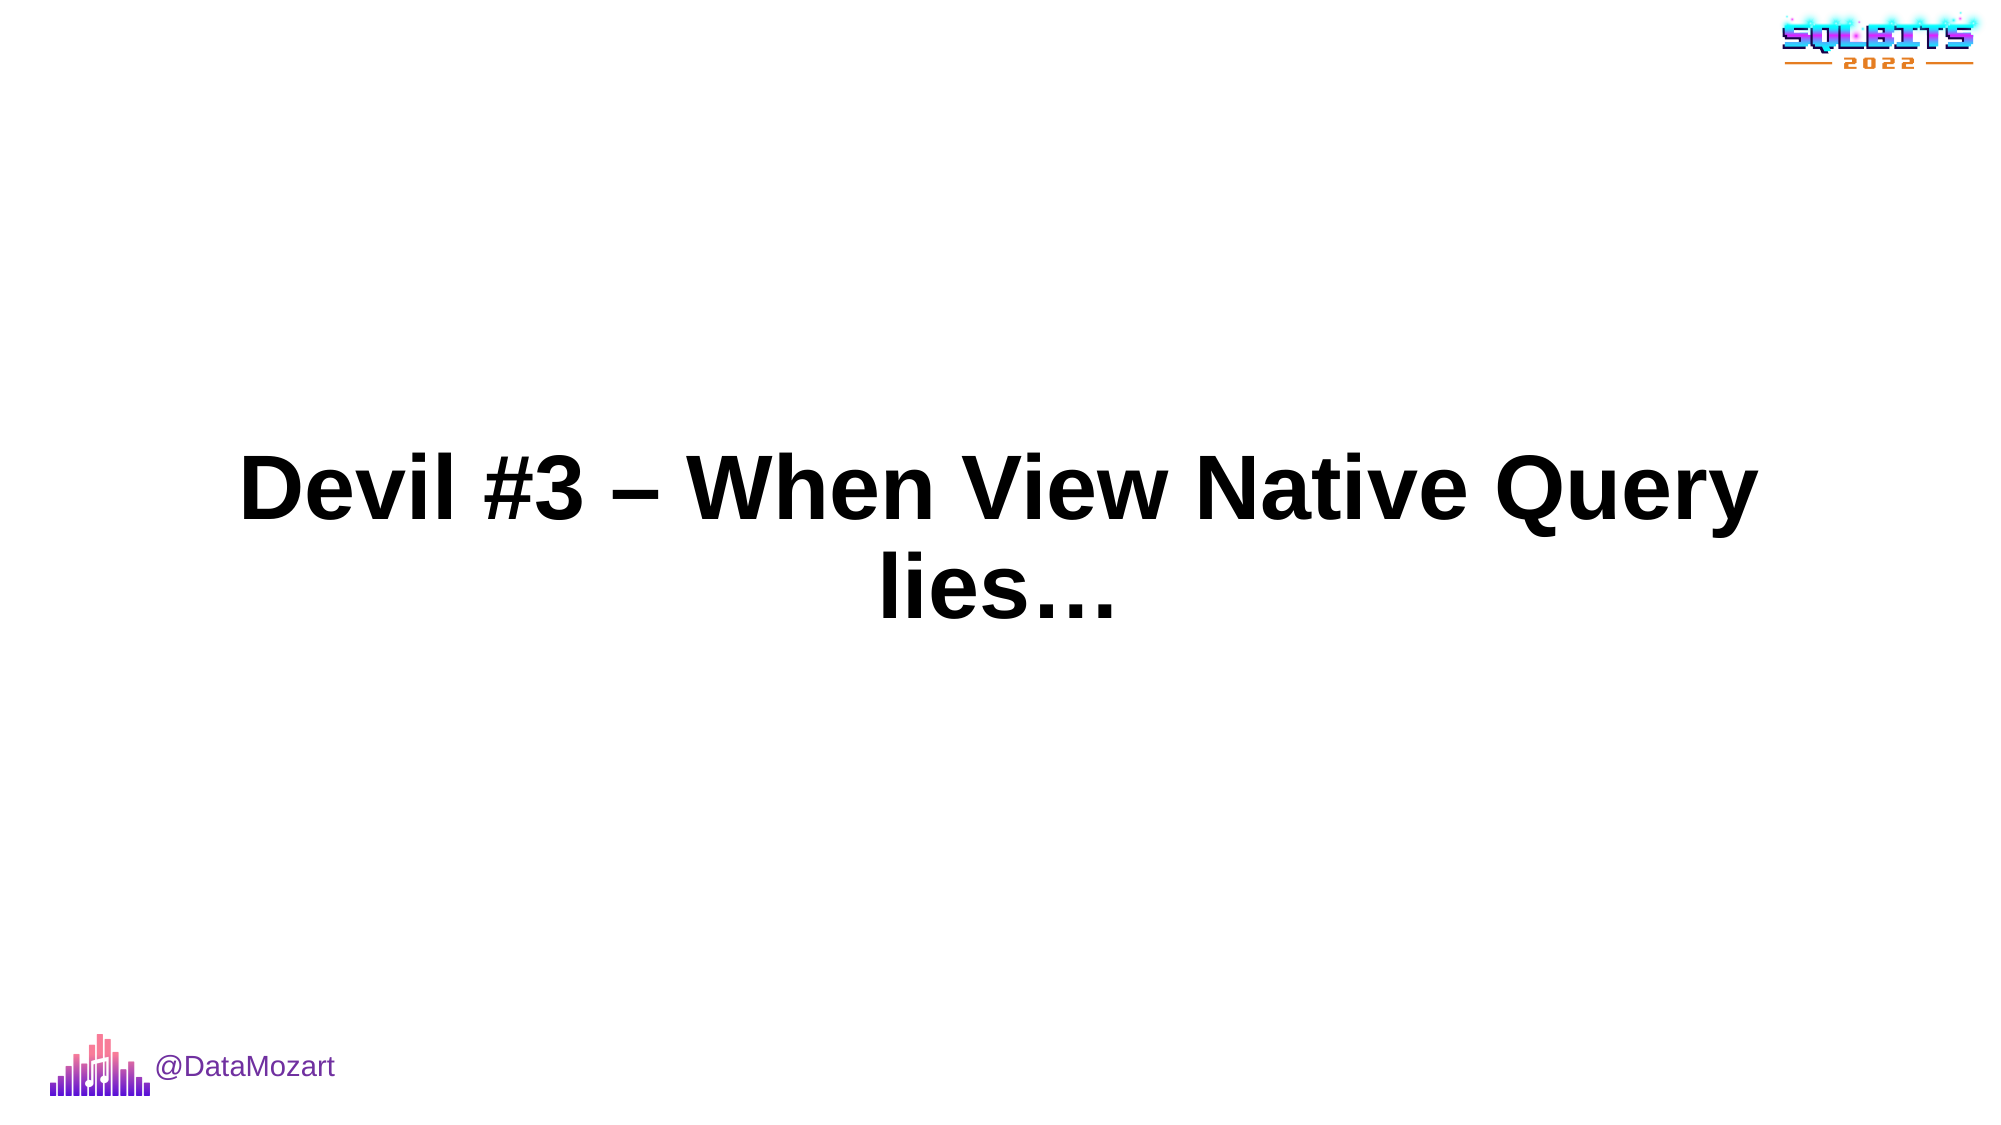

Devil #3 – When View Native Query lies…